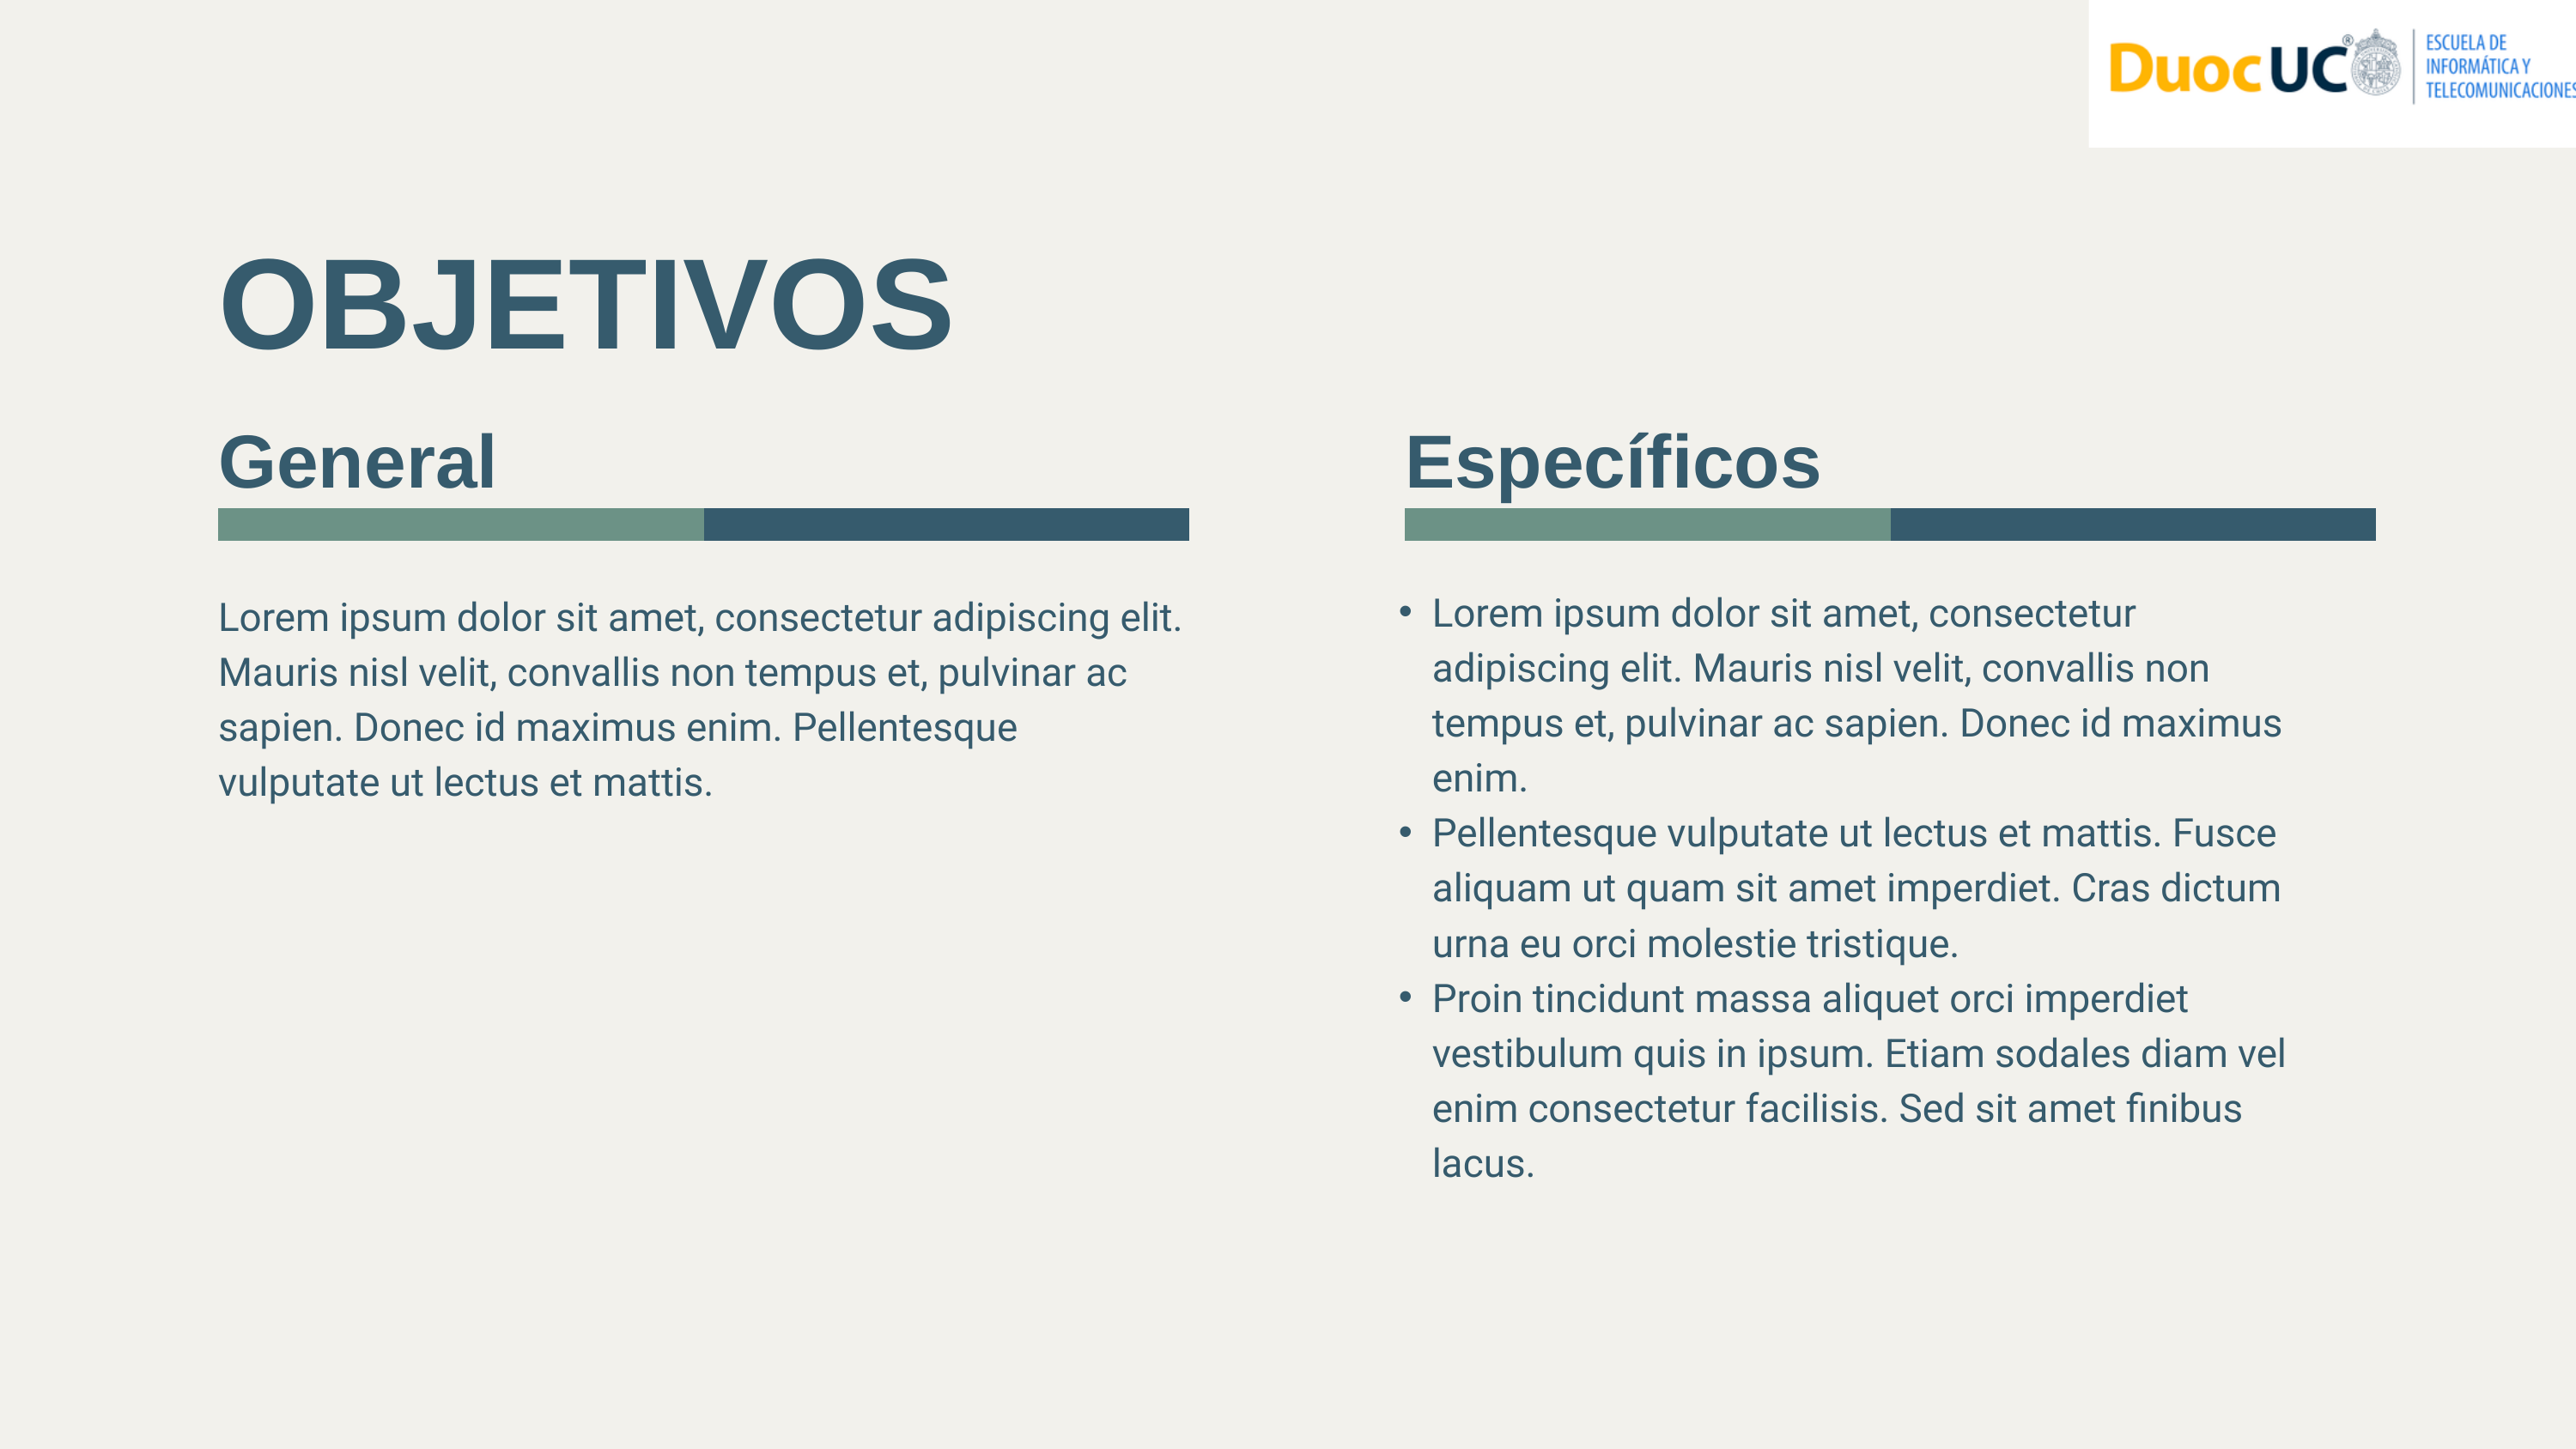

OBJETIVOS
General
Específicos

Lorem ipsum dolor sit amet, consectetur adipiscing elit. Mauris nisl velit, convallis non tempus et, pulvinar ac sapien. Donec id maximus enim.
Pellentesque vulputate ut lectus et mattis. Fusce aliquam ut quam sit amet imperdiet. Cras dictum urna eu orci molestie tristique.
Proin tincidunt massa aliquet orci imperdiet vestibulum quis in ipsum. Etiam sodales diam vel enim consectetur facilisis. Sed sit amet finibus lacus.
Lorem ipsum dolor sit amet, consectetur adipiscing elit. Mauris nisl velit, convallis non tempus et, pulvinar ac sapien. Donec id maximus enim. Pellentesque vulputate ut lectus et mattis.